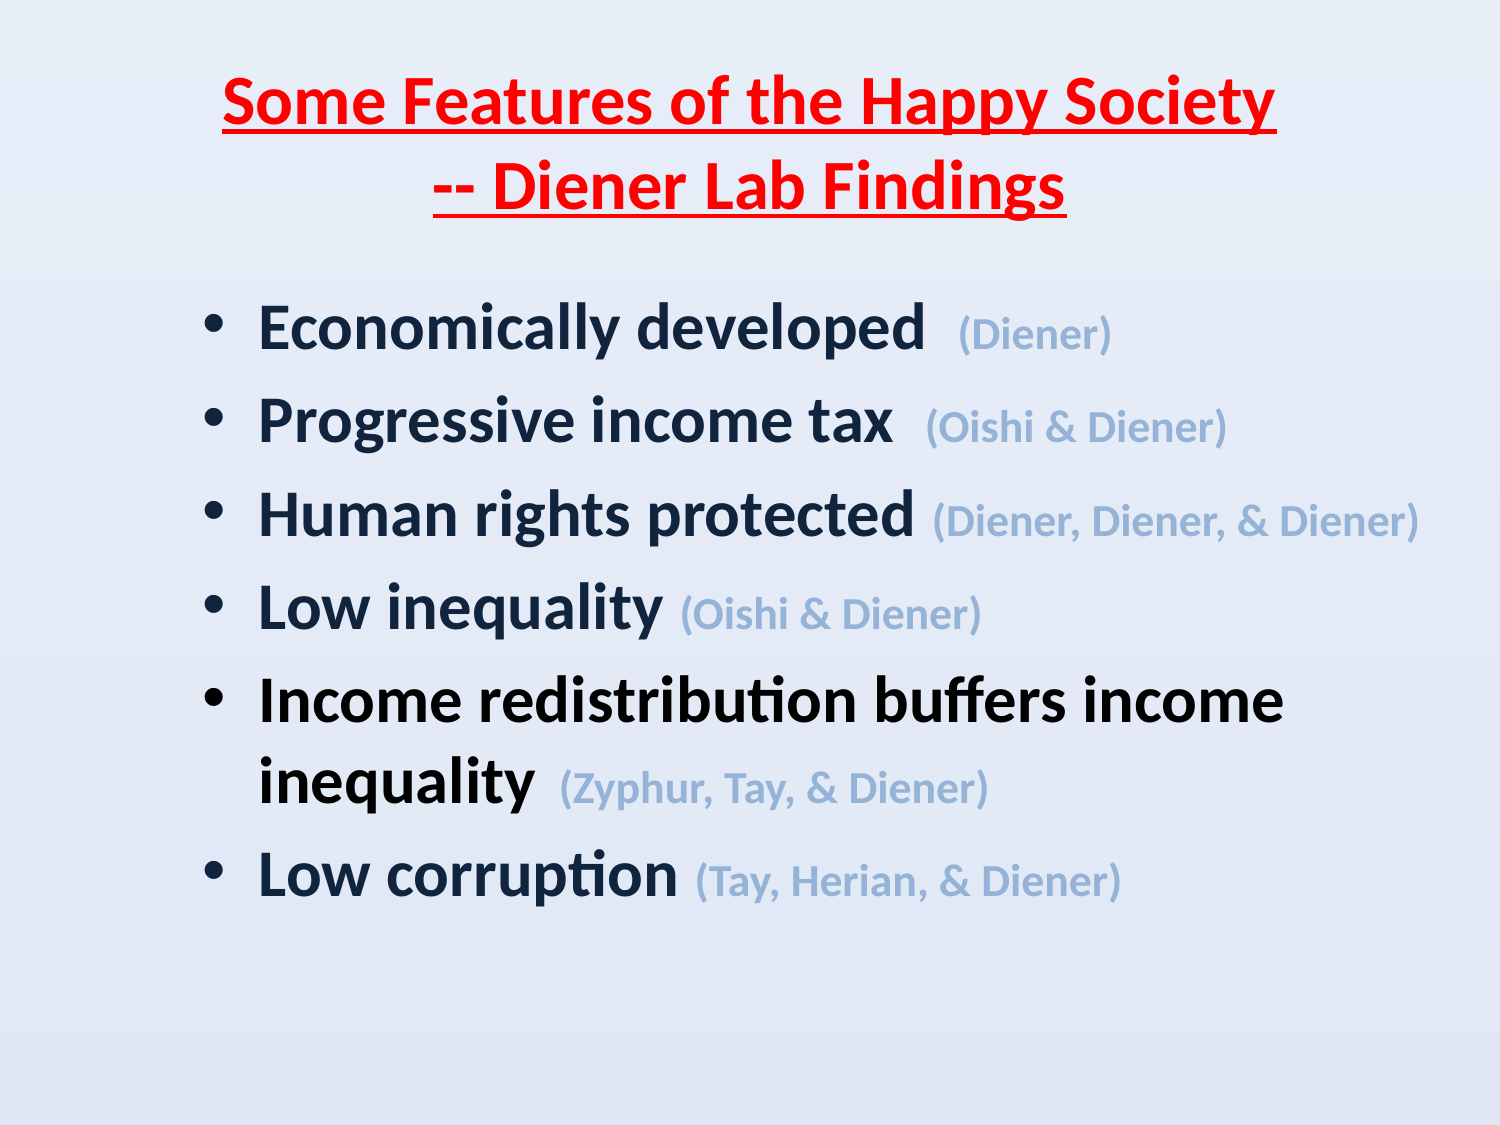

# Some Features of the Happy Society -- Diener Lab Findings
Economically developed  (Diener)
Progressive income tax  (Oishi & Diener)
Human rights protected (Diener, Diener, & Diener)
Low inequality (Oishi & Diener)
Income redistribution buffers income 	inequality 	(Zyphur, Tay, & Diener)
Low corruption (Tay, Herian, & Diener)